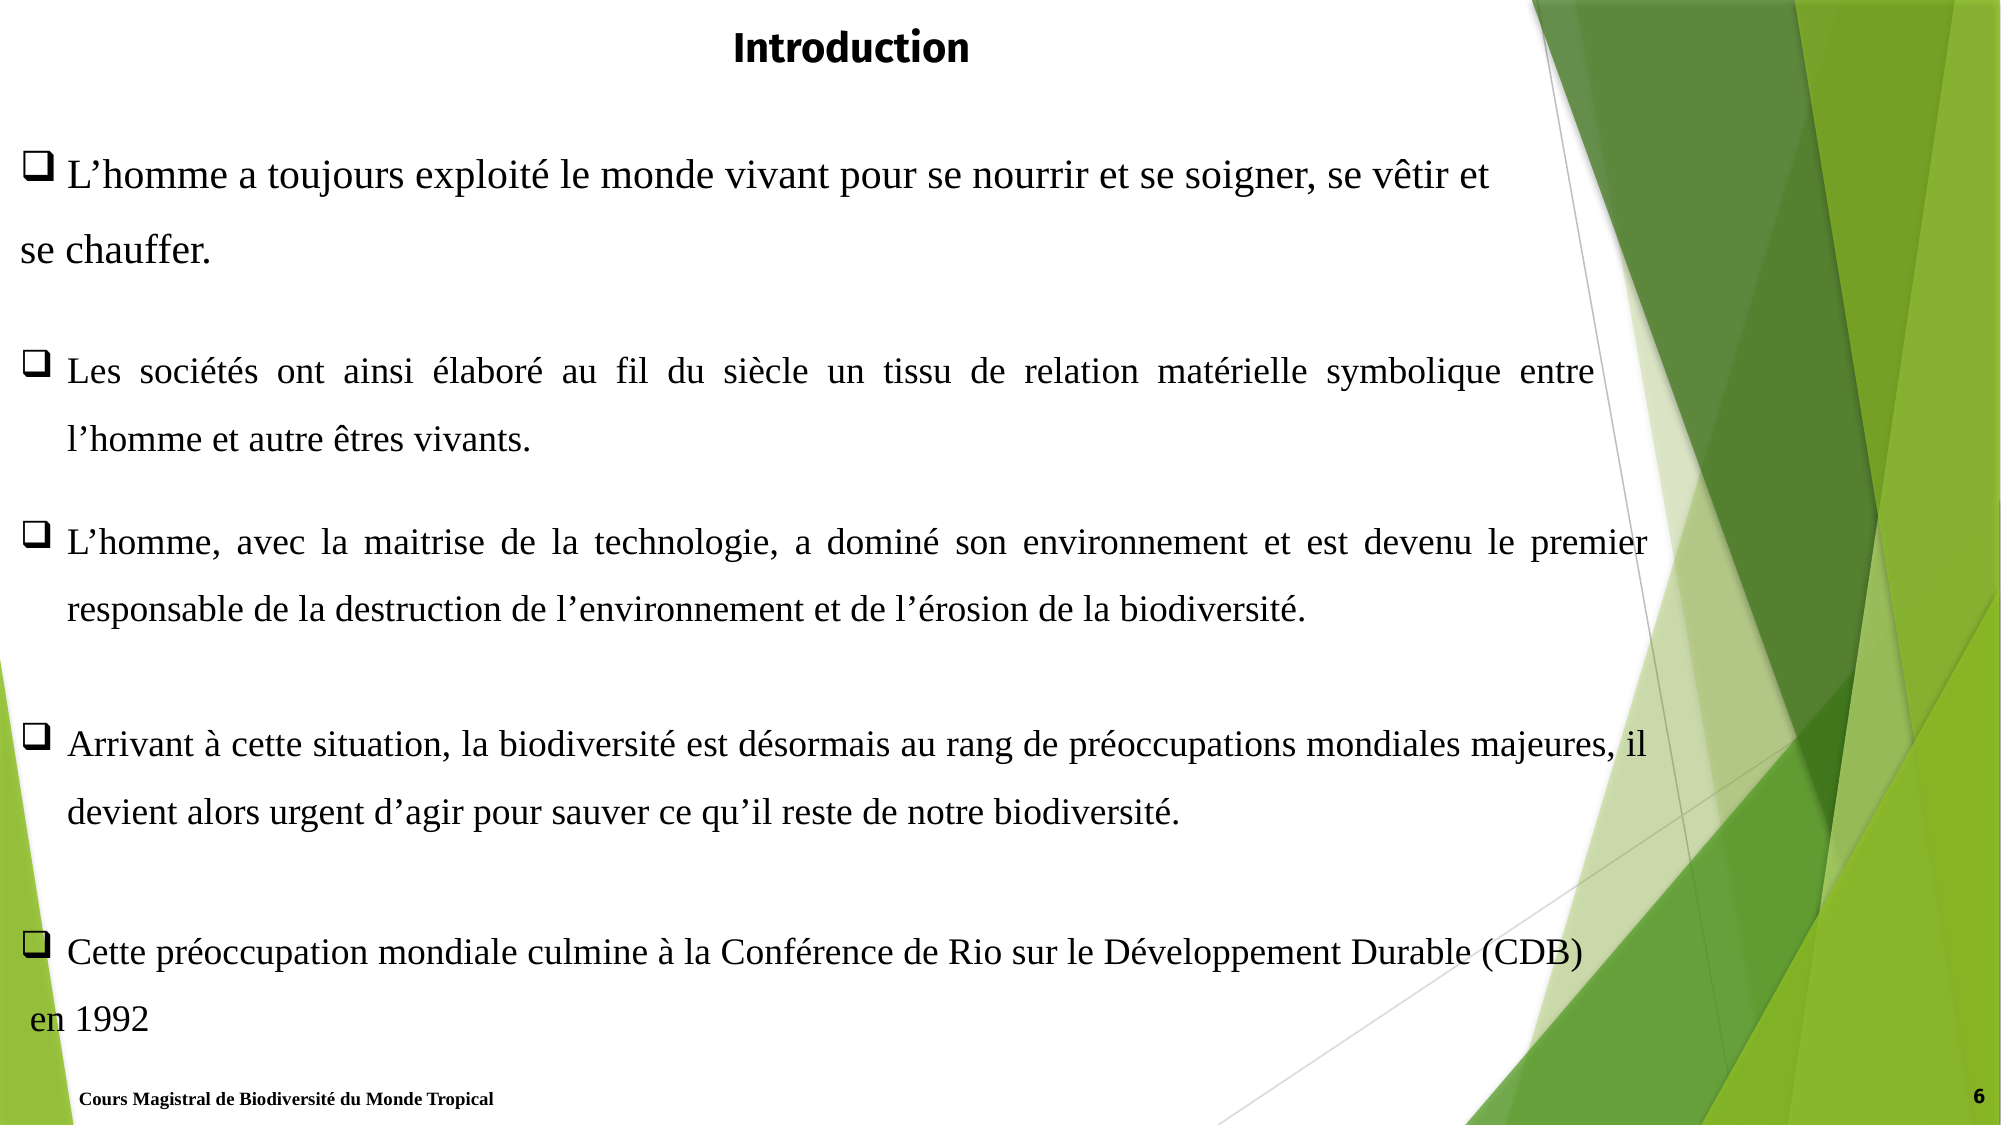

Introduction
L’homme a toujours exploité le monde vivant pour se nourrir et se soigner, se vêtir et
se chauffer.
Les sociétés ont ainsi élaboré au fil du siècle un tissu de relation matérielle symbolique entre l’homme et autre êtres vivants.
L’homme, avec la maitrise de la technologie, a dominé son environnement et est devenu le premier responsable de la destruction de l’environnement et de l’érosion de la biodiversité.

Arrivant à cette situation, la biodiversité est désormais au rang de préoccupations mondiales majeures, il devient alors urgent d’agir pour sauver ce qu’il reste de notre biodiversité.
Cette préoccupation mondiale culmine à la Conférence de Rio sur le Développement Durable (CDB)
 en 1992
6
Cours Magistral de Biodiversité du Monde Tropical